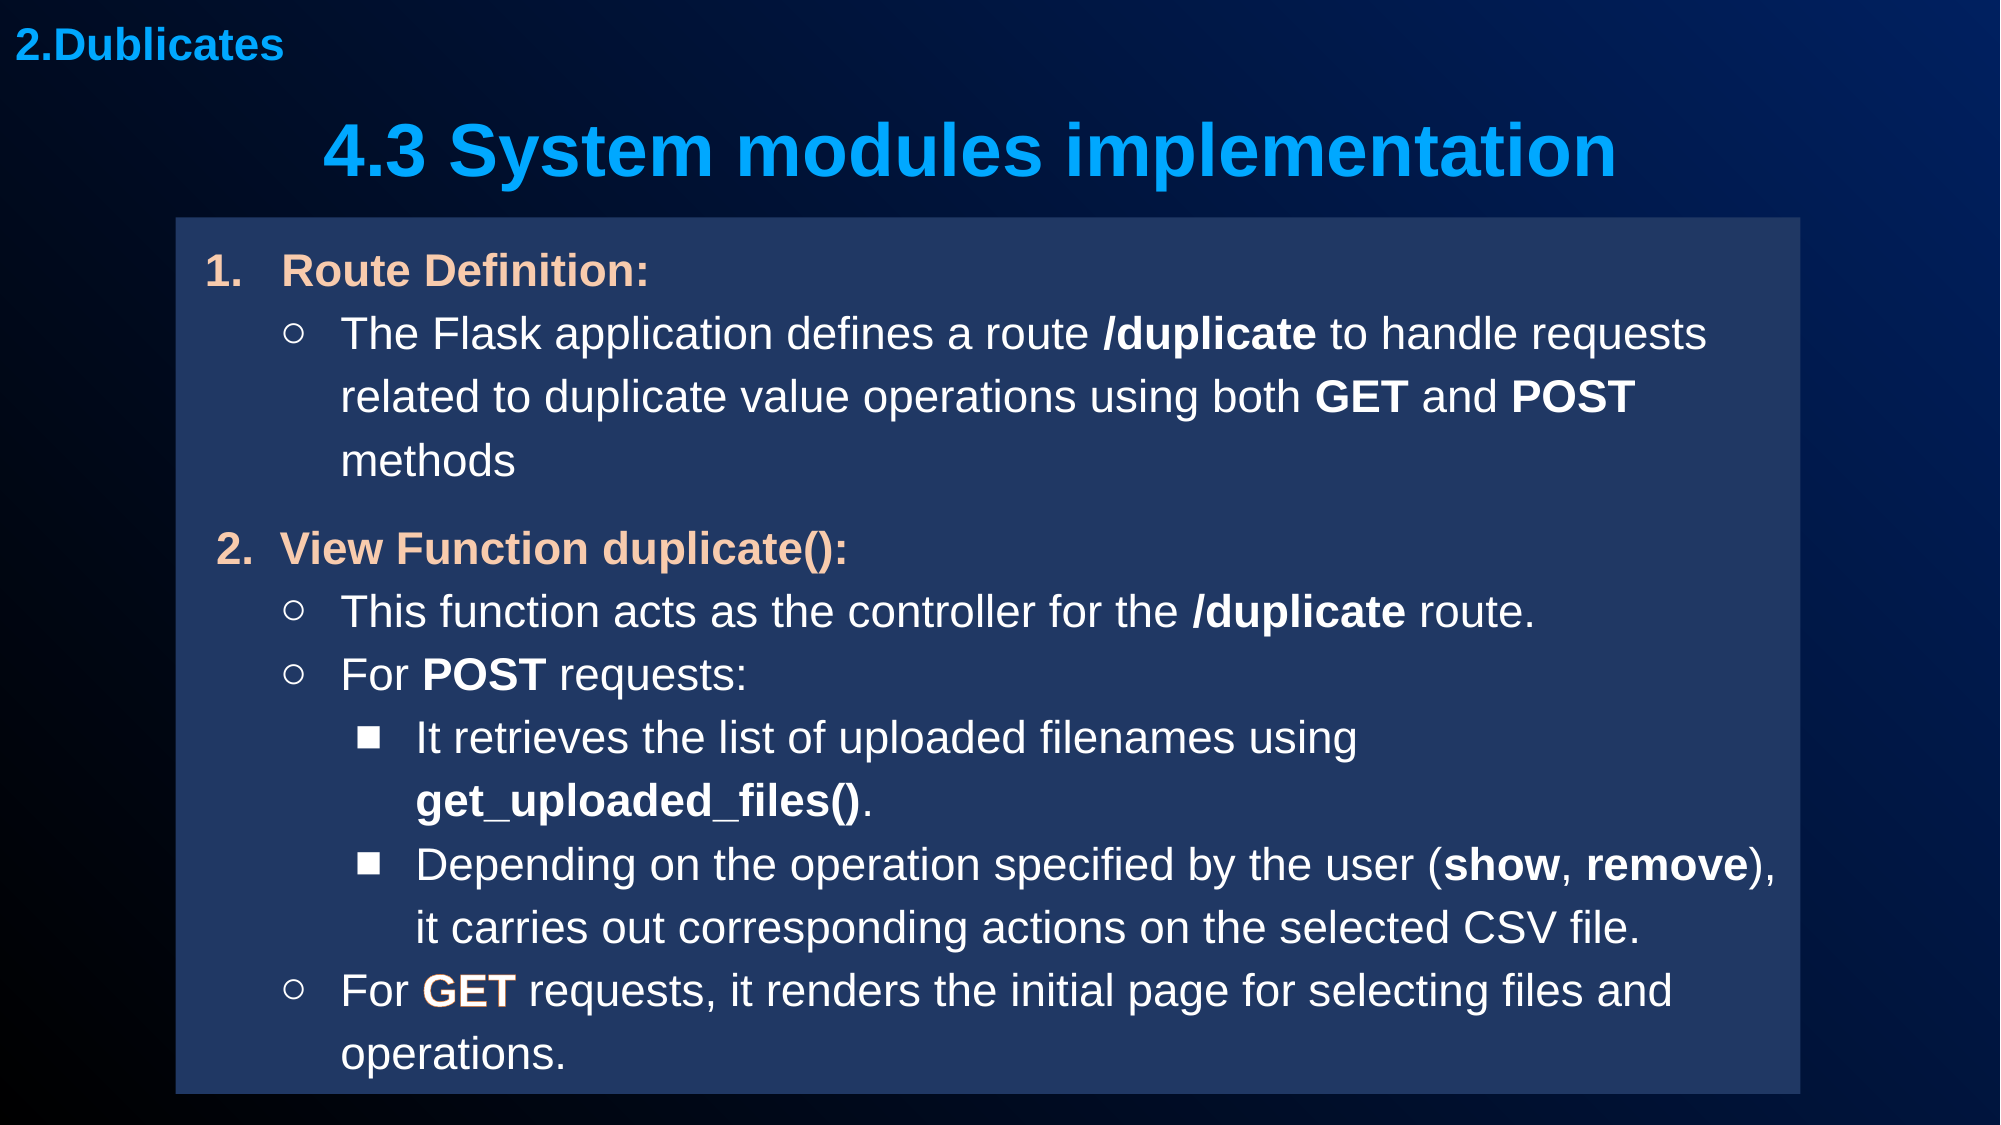

2.Dublicates
4.3 System modules implementation
1.   Route Definition:
The Flask application defines a route /duplicate to handle requests related to duplicate value operations using both GET and POST methods
  2.  View Function duplicate():
This function acts as the controller for the /duplicate route.
For POST requests:
It retrieves the list of uploaded filenames using get_uploaded_files().
Depending on the operation specified by the user (show, remove), it carries out corresponding actions on the selected CSV file.
For GET requests, it renders the initial page for selecting files and operations.